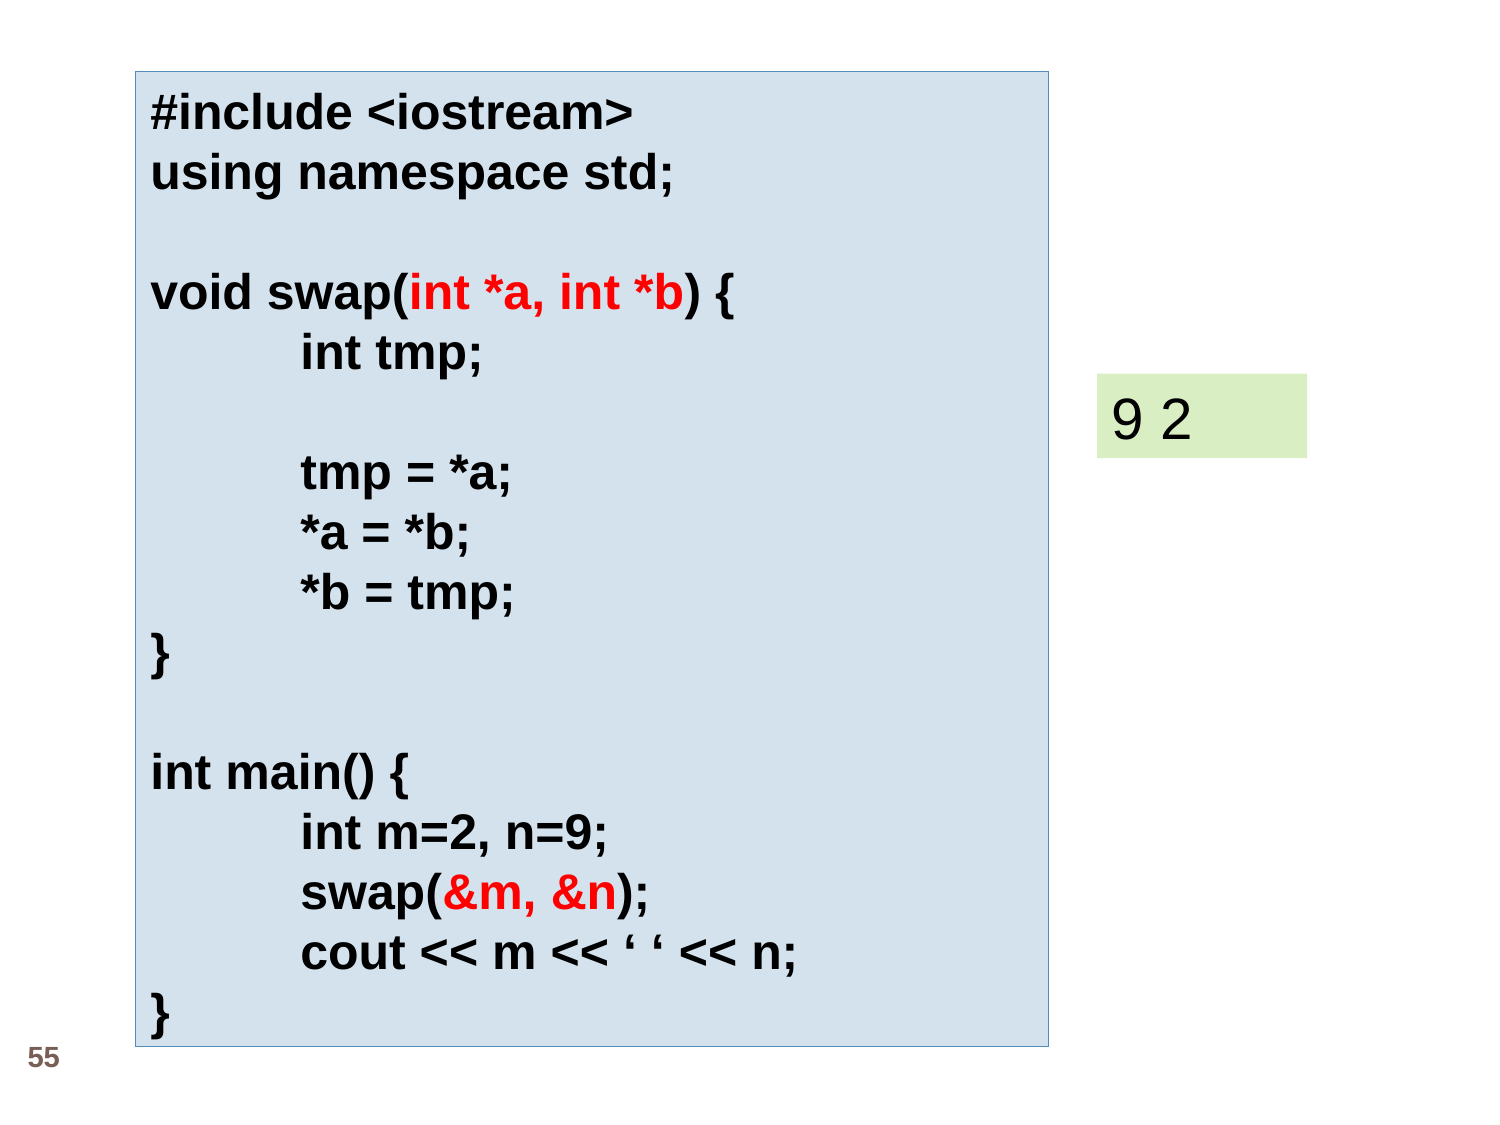

#include <iostream>
using namespace std;

void swap(int *a, int *b) {
	int tmp;

	tmp = *a;
	*a = *b;
	*b = tmp;
}

int main() {
	int m=2, n=9;
	swap(&m, &n);
	cout << m << ‘ ‘ << n;
}
9 2
55